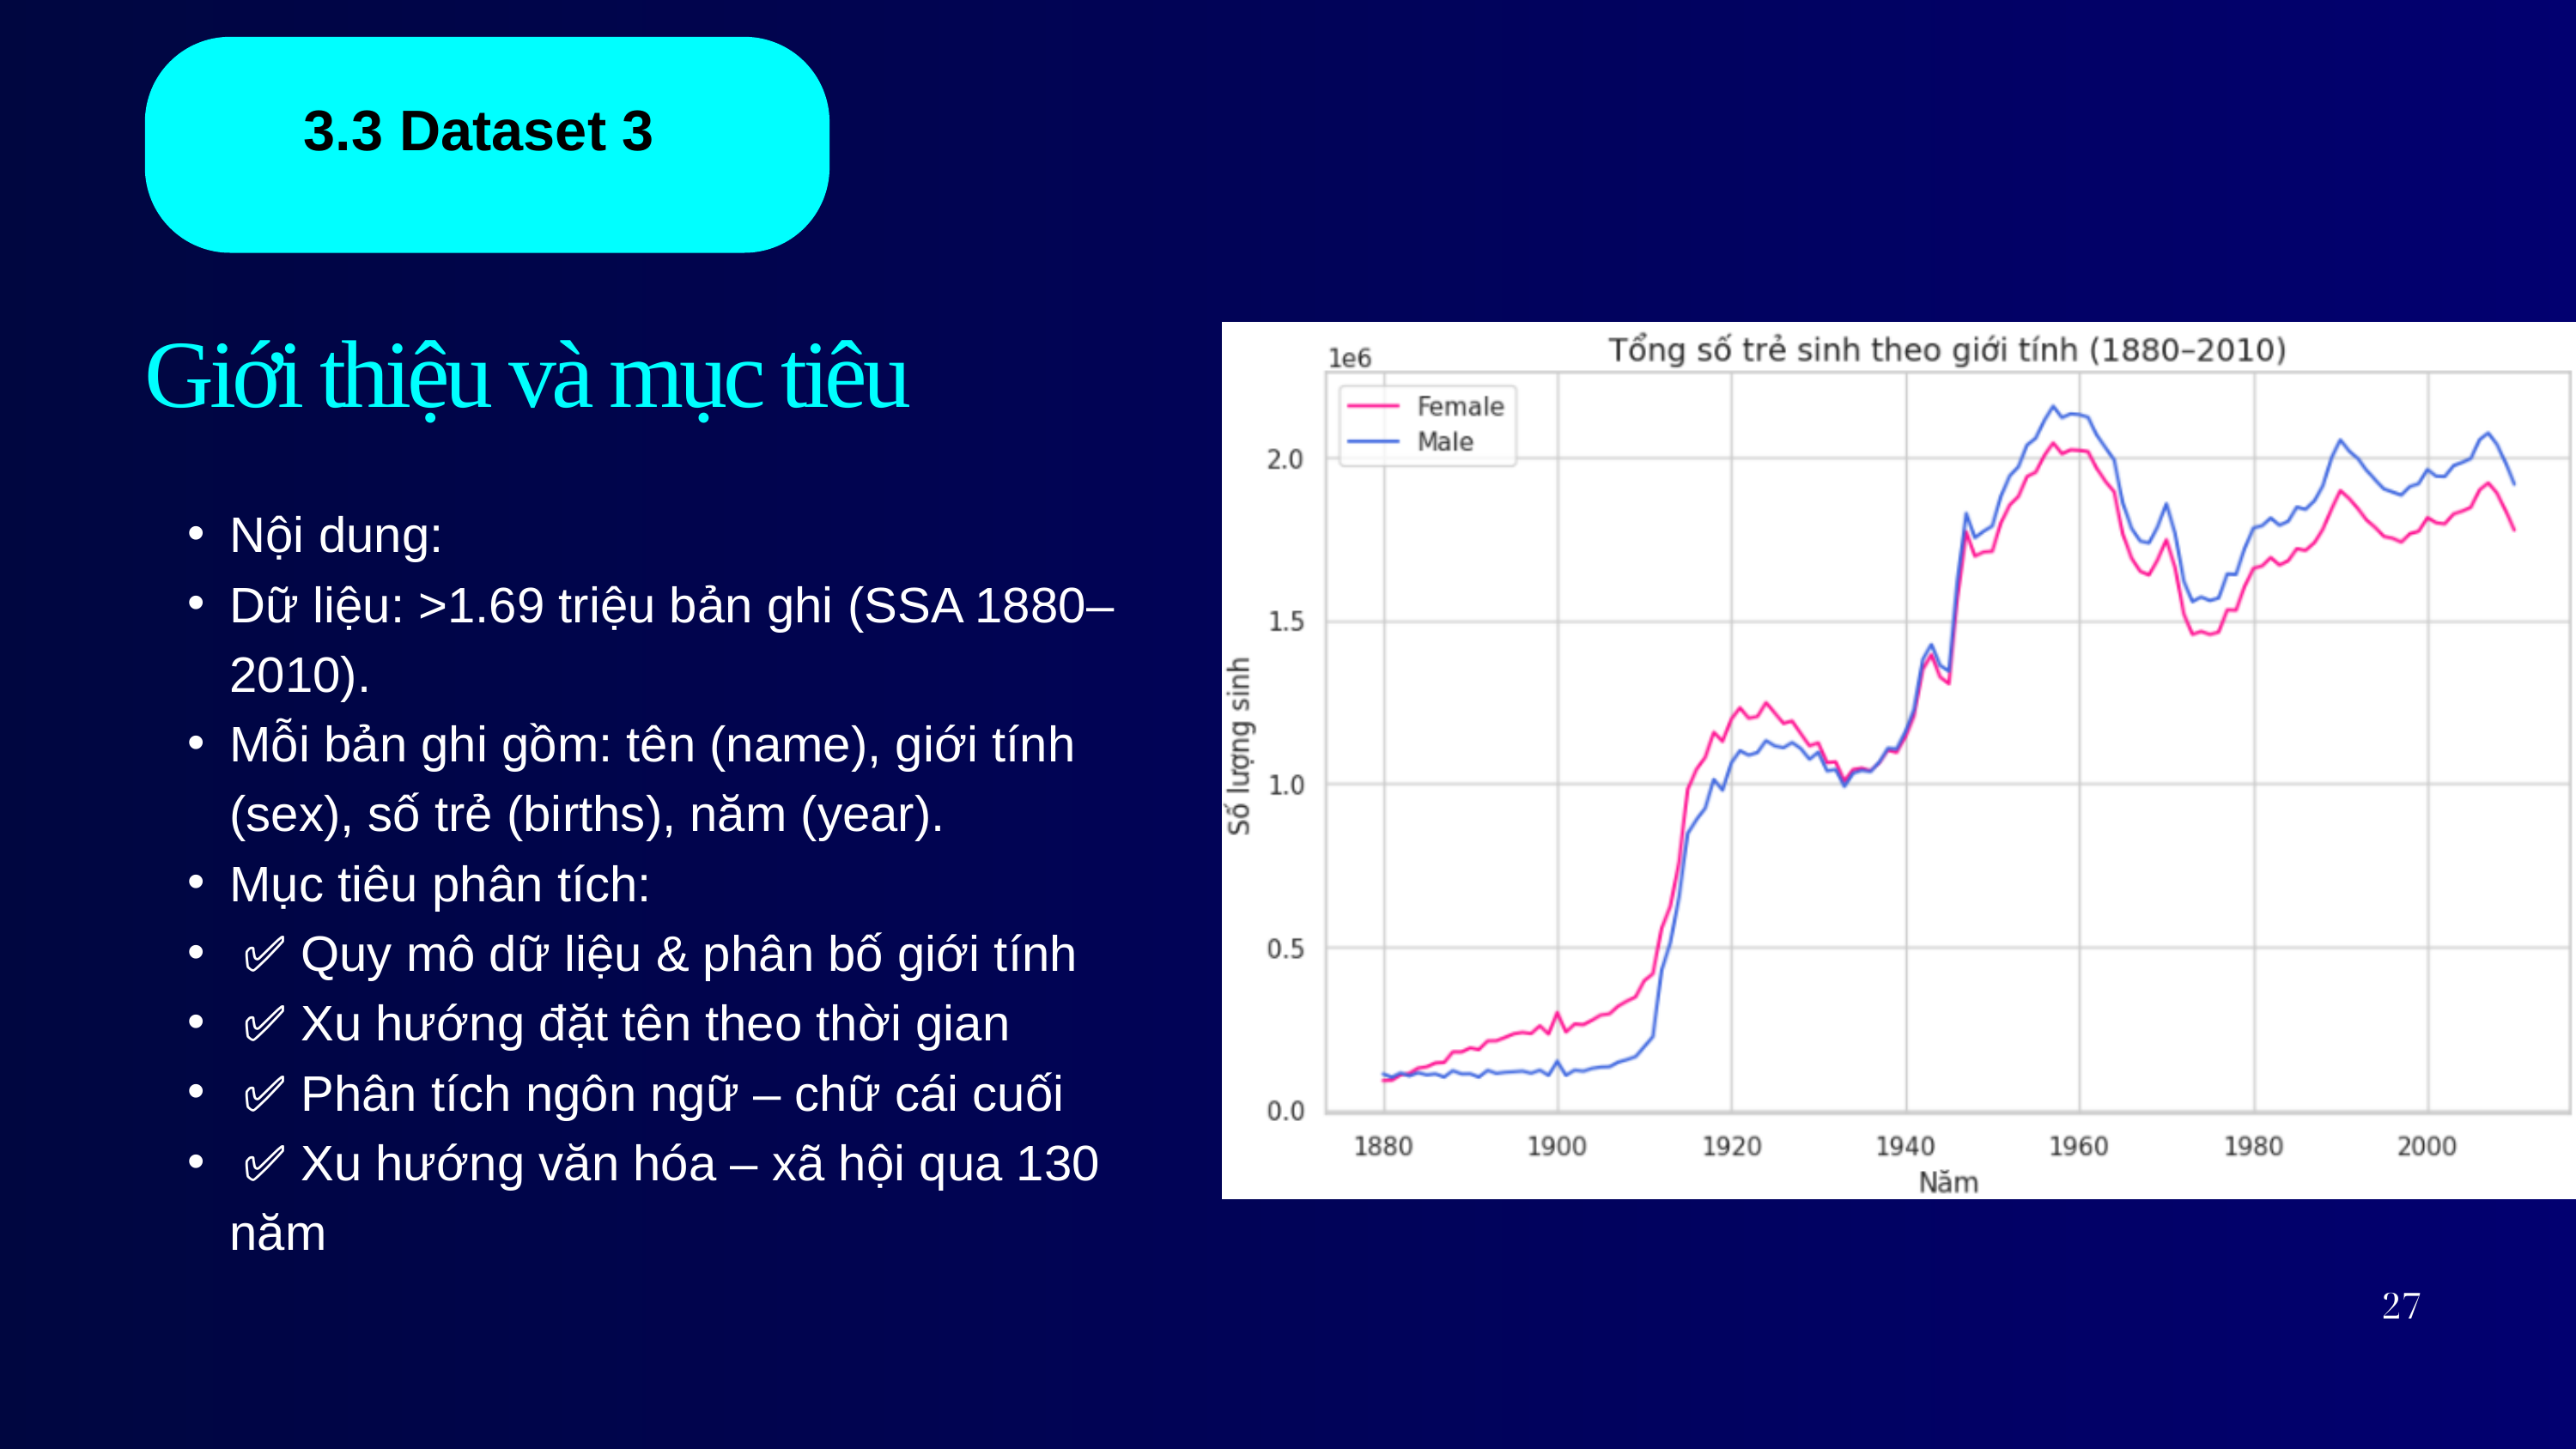

3.3 Dataset 3

Giới thiệu và mục tiêu
Nội dung:
Dữ liệu: >1.69 triệu bản ghi (SSA 1880–2010).
Mỗi bản ghi gồm: tên (name), giới tính (sex), số trẻ (births), năm (year).
Mục tiêu phân tích:
 ✅ Quy mô dữ liệu & phân bố giới tính
 ✅ Xu hướng đặt tên theo thời gian
 ✅ Phân tích ngôn ngữ – chữ cái cuối
 ✅ Xu hướng văn hóa – xã hội qua 130 năm

27